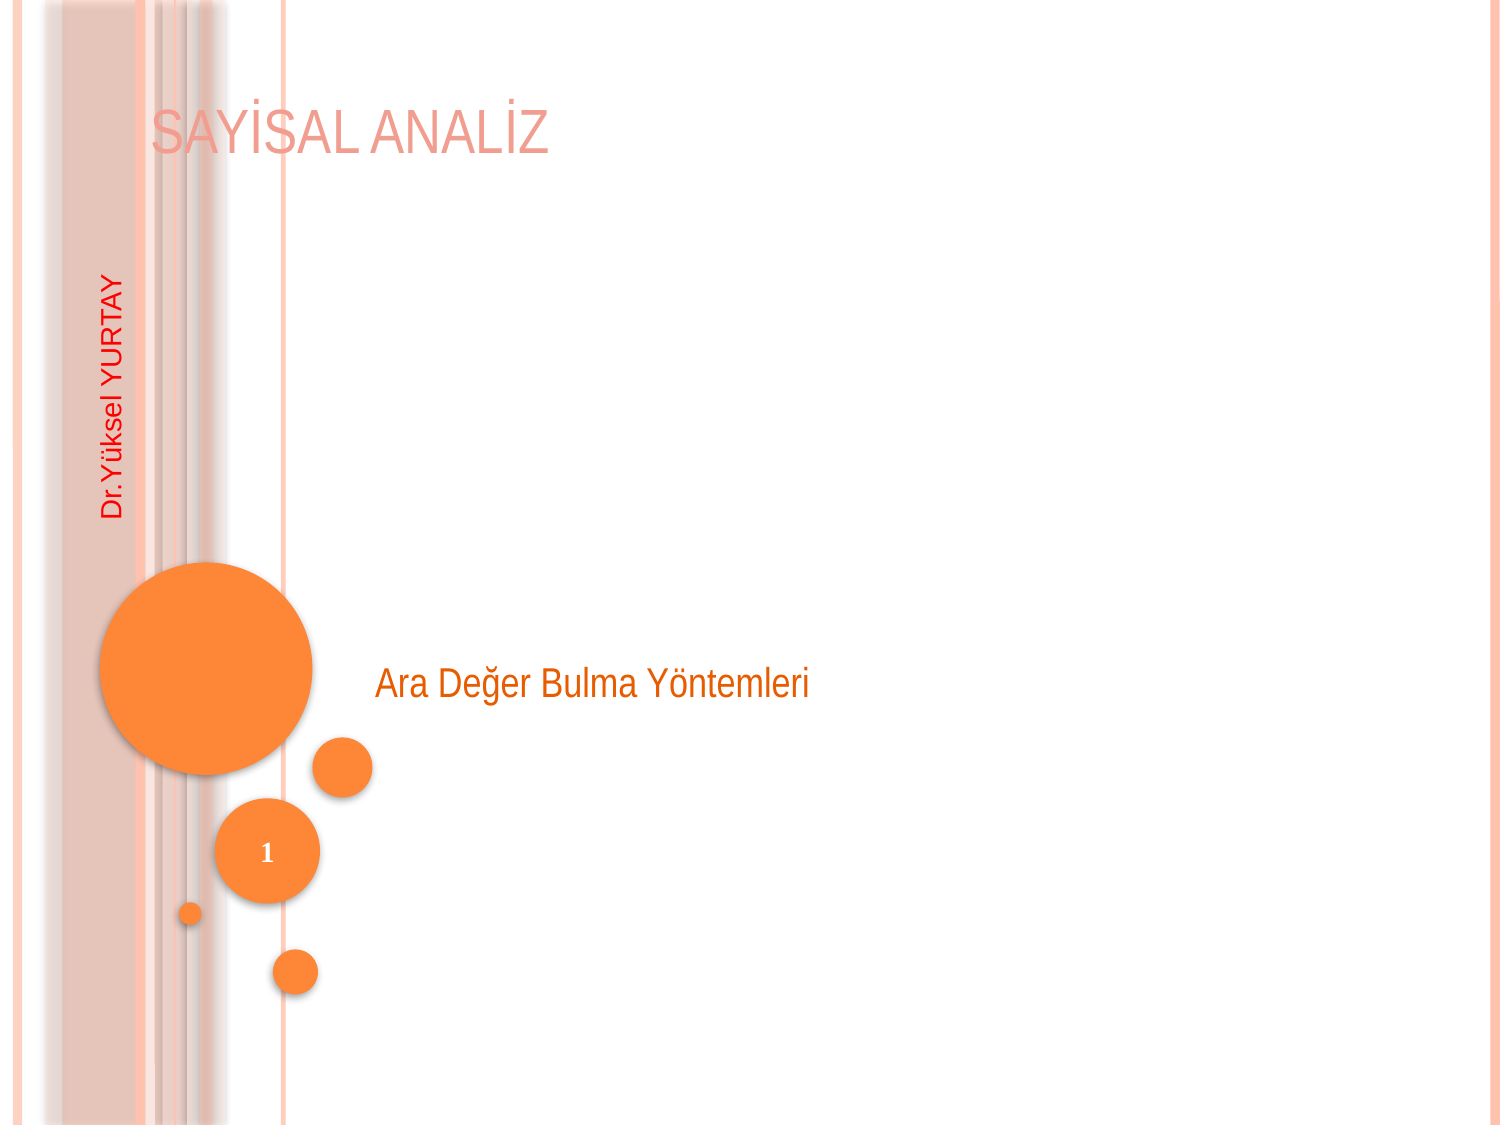

# Sayisal Analiz

Dr.Yüksel YURTAY
Ara Değer Bulma Yöntemleri
1